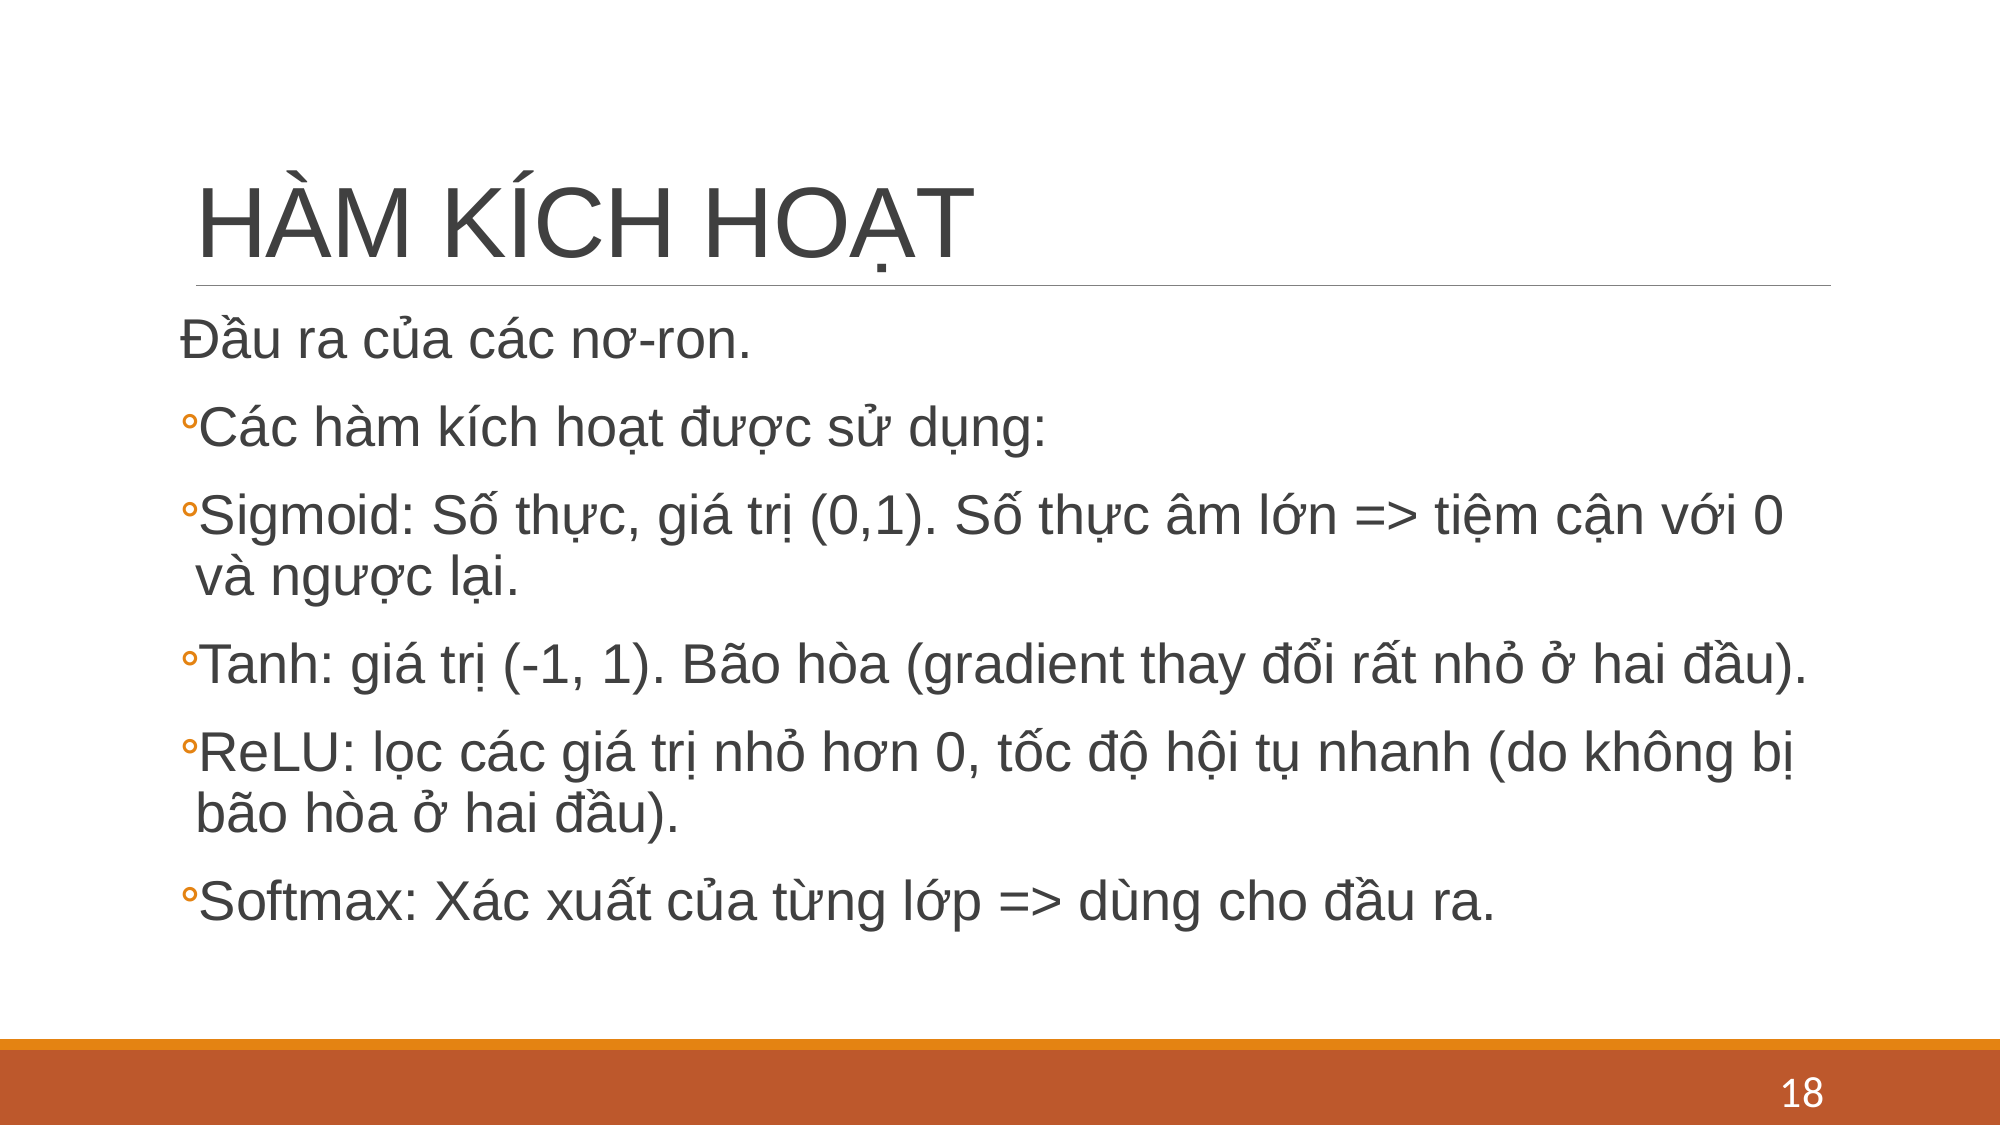

# Hàm kích hoạt
Đầu ra của các nơ-ron.
Các hàm kích hoạt được sử dụng:
Sigmoid: Số thực, giá trị (0,1). Số thực âm lớn => tiệm cận với 0 và ngược lại.
Tanh: giá trị (-1, 1). Bão hòa (gradient thay đổi rất nhỏ ở hai đầu).
ReLU: lọc các giá trị nhỏ hơn 0, tốc độ hội tụ nhanh (do không bị bão hòa ở hai đầu).
Softmax: Xác xuất của từng lớp => dùng cho đầu ra.
18